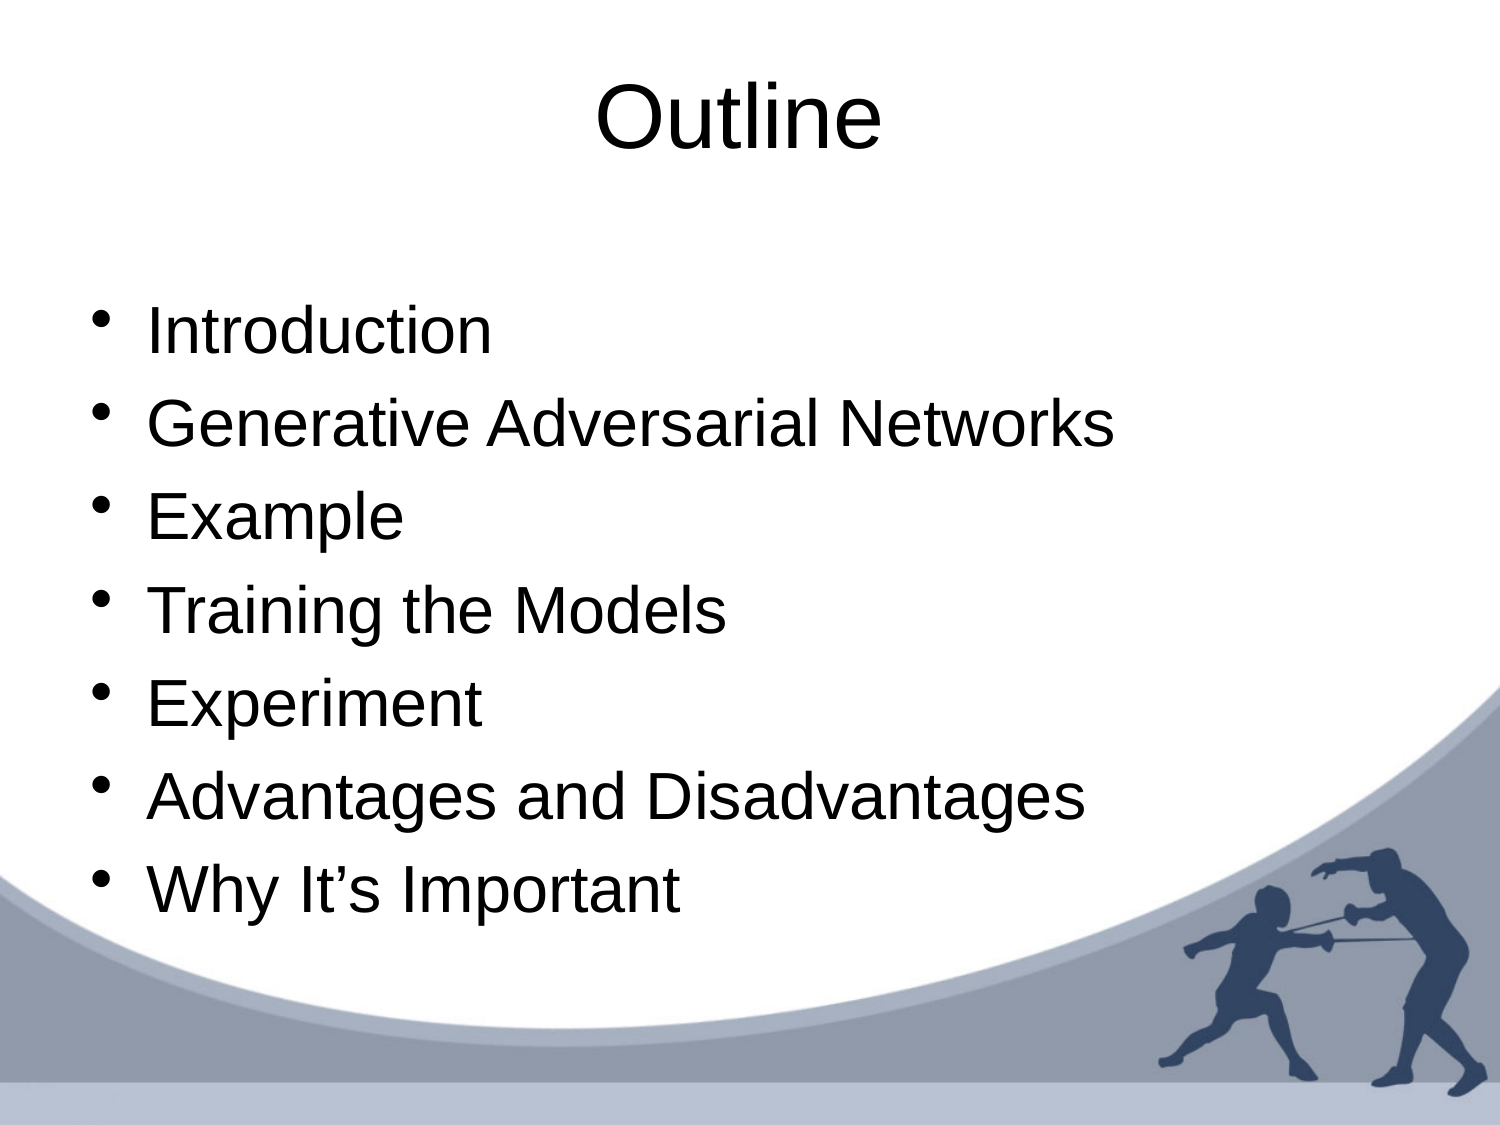

# Outline
Introduction
Generative Adversarial Networks
Example
Training the Models
Experiment
Advantages and Disadvantages
Why It’s Important